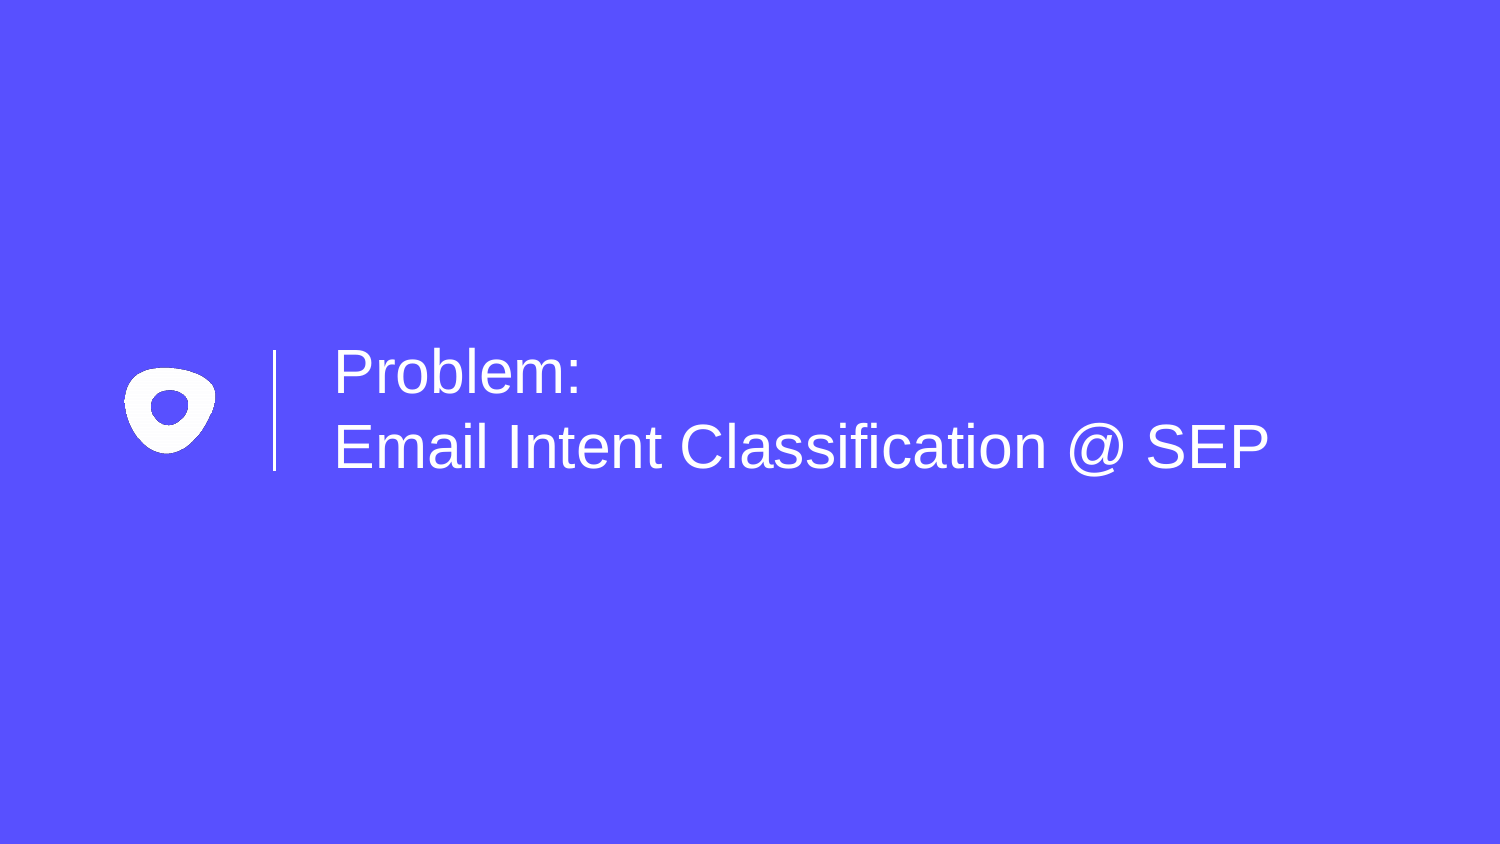

# Problem: Email Intent Classification @ SEP